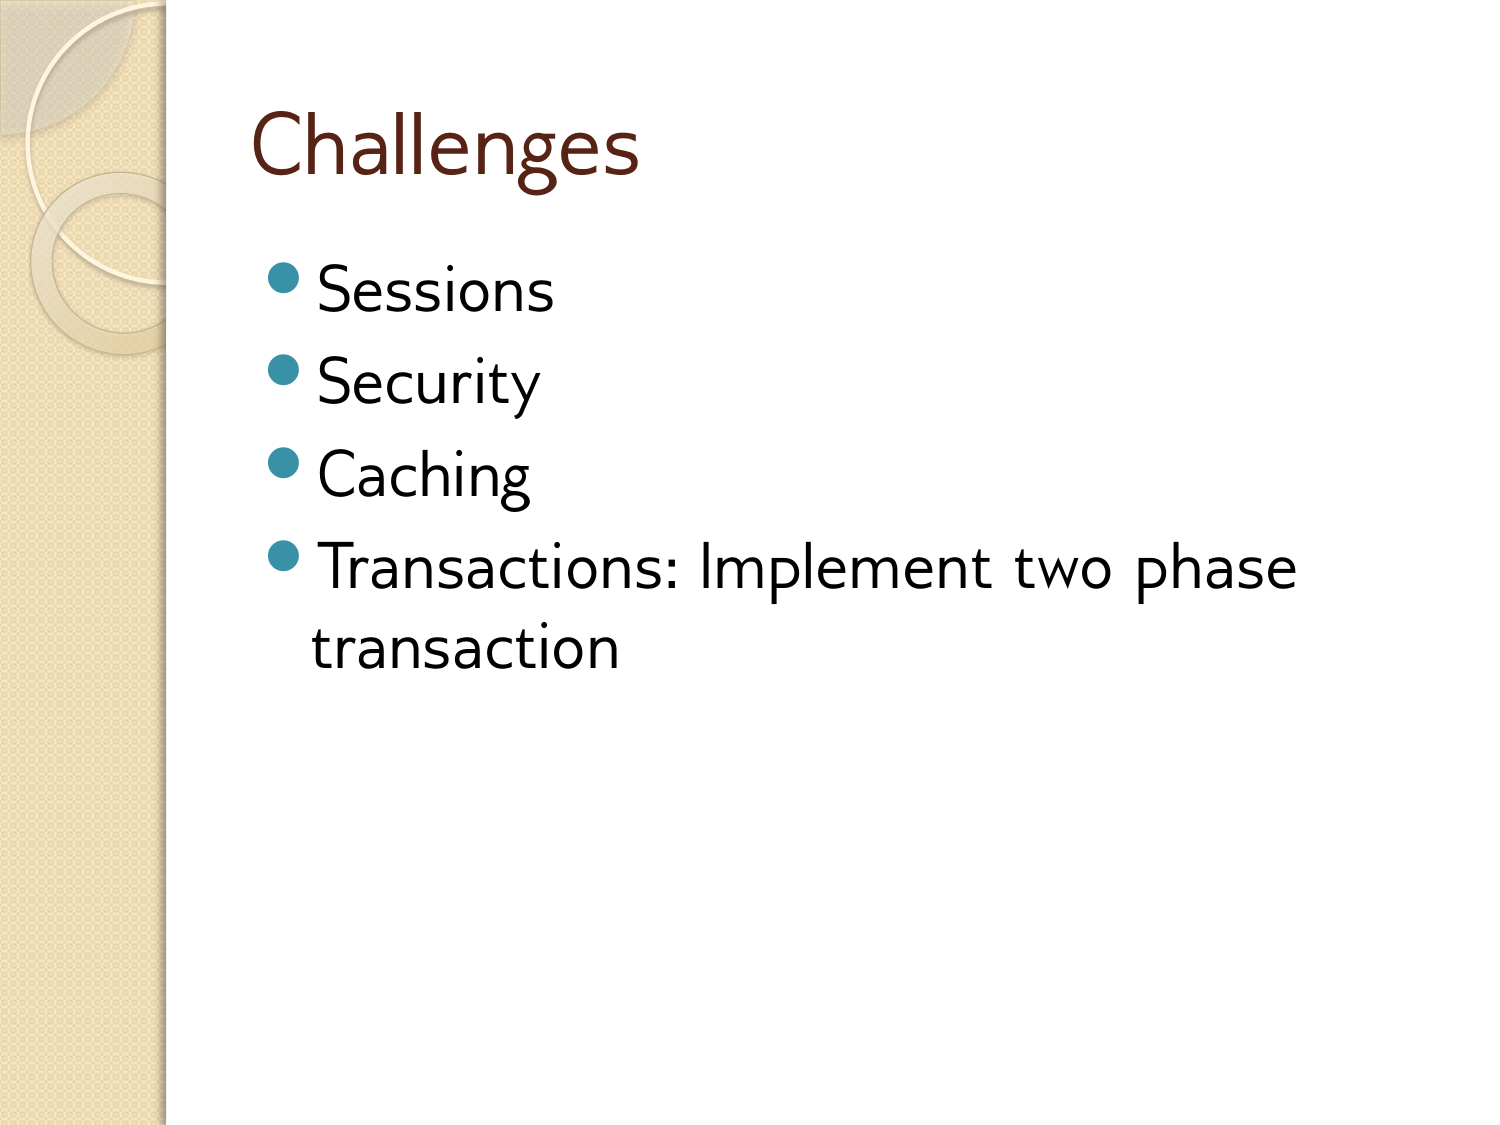

# Challenges
Sessions
Security
Caching
Transactions: Implement two phase transaction